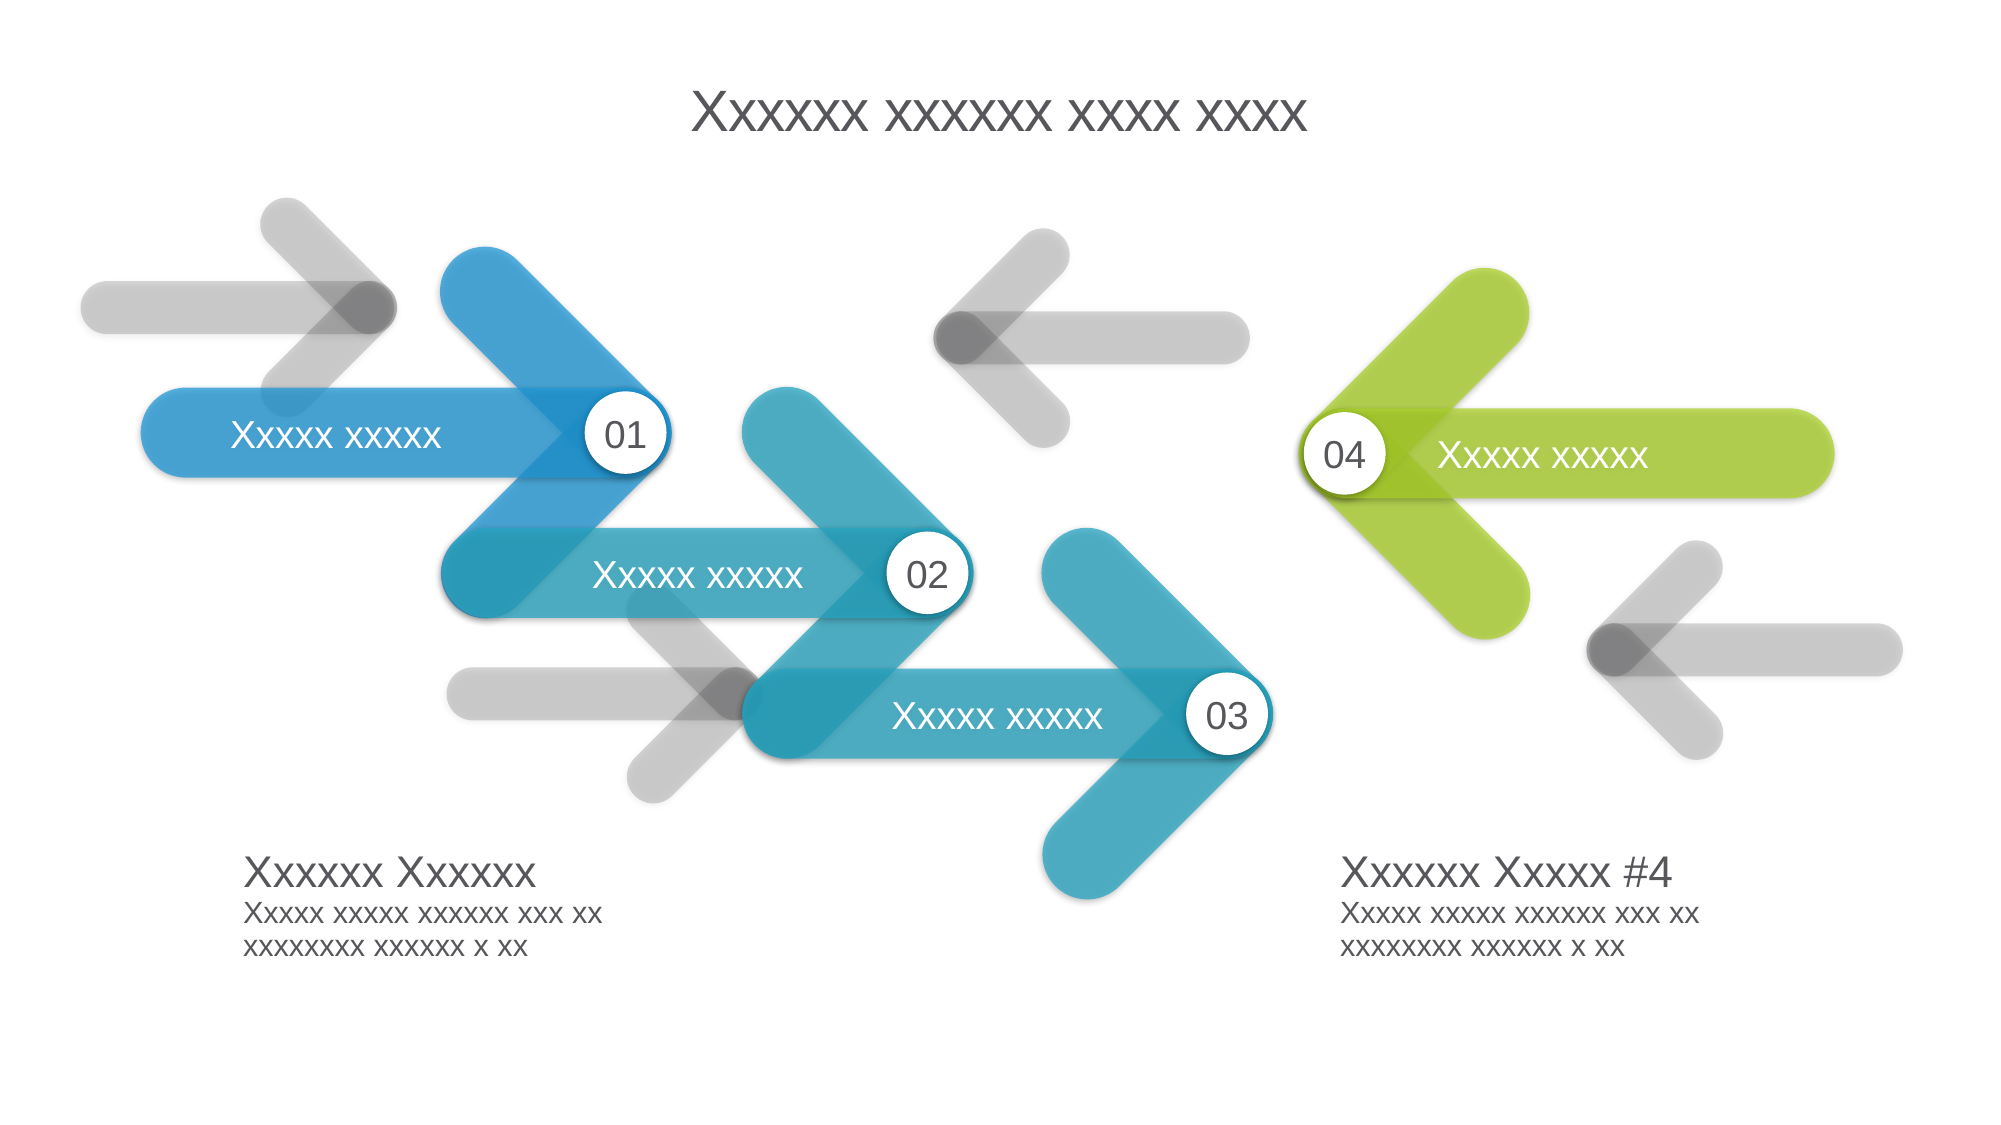

# Xxxxxx xxxxxx xxxx xxxx

Xxxxx xxxxx
01

Xxxxx xxxxx
04

Xxxxx xxxxx
02

Xxxxx xxxxx
03

Xxxxxx Xxxxxx
Xxxxx xxxxx xxxxxx xxx xx xxxxxxxx xxxxxx x xx
Xxxxxx Xxxxx #4
Xxxxx xxxxx xxxxxx xxx xx xxxxxxxx xxxxxx x xx